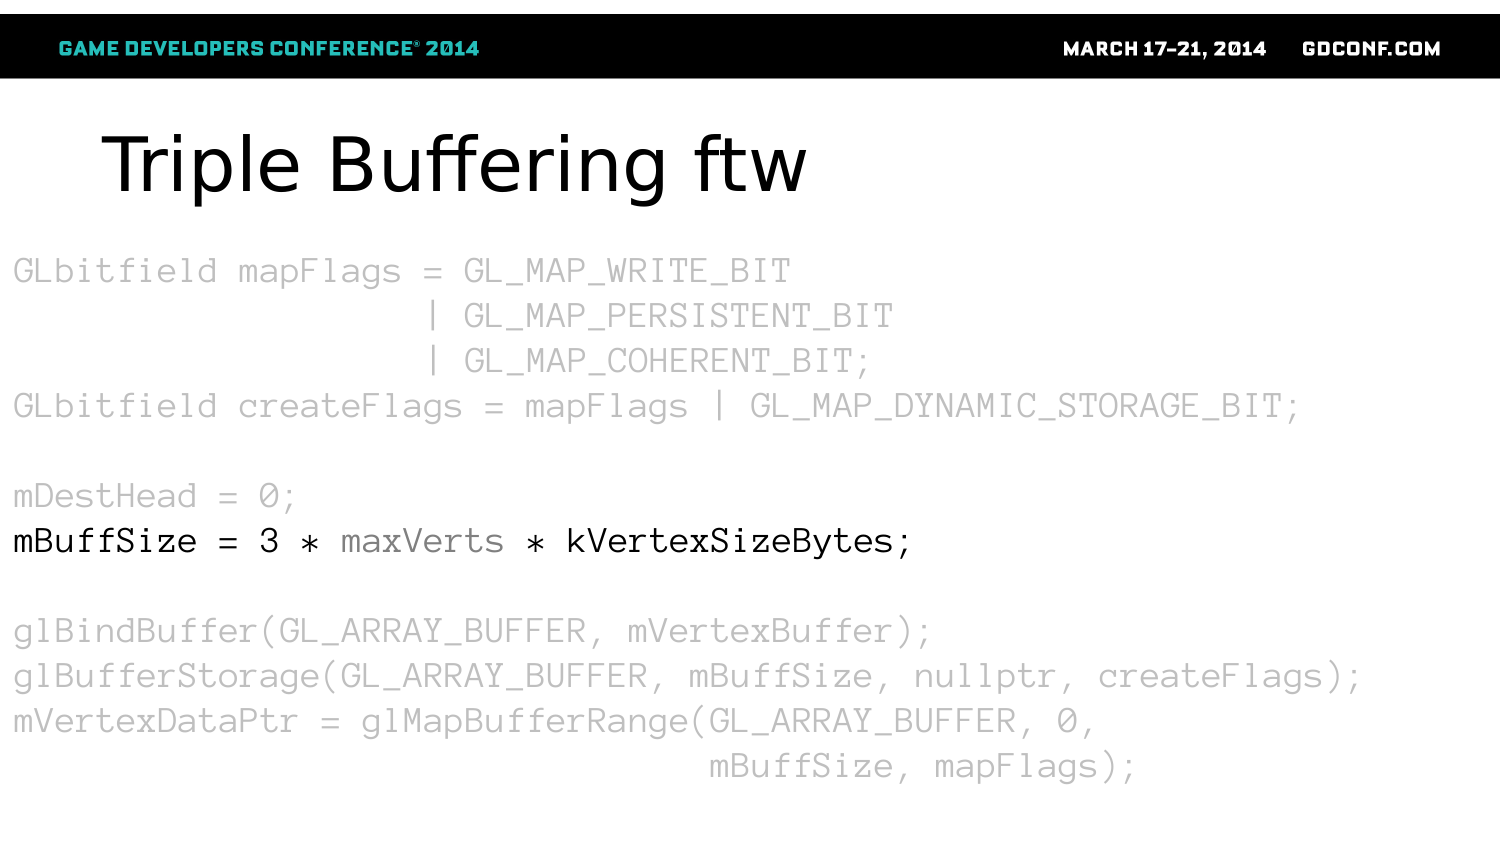

# Triple Buffering ftw
GLbitfield mapFlags = GL_MAP_WRITE_BIT
                    | GL_MAP_PERSISTENT_BIT
                    | GL_MAP_COHERENT_BIT;
GLbitfield createFlags = mapFlags | GL_MAP_DYNAMIC_STORAGE_BIT;

mDestHead = 0;
mBuffSize = 3 * maxVerts * kVertexSizeBytes;

glBindBuffer(GL_ARRAY_BUFFER, mVertexBuffer);
glBufferStorage(GL_ARRAY_BUFFER, mBuffSize, nullptr, createFlags);
mVertexDataPtr = glMapBufferRange(GL_ARRAY_BUFFER, 0,
                                  mBuffSize, mapFlags);